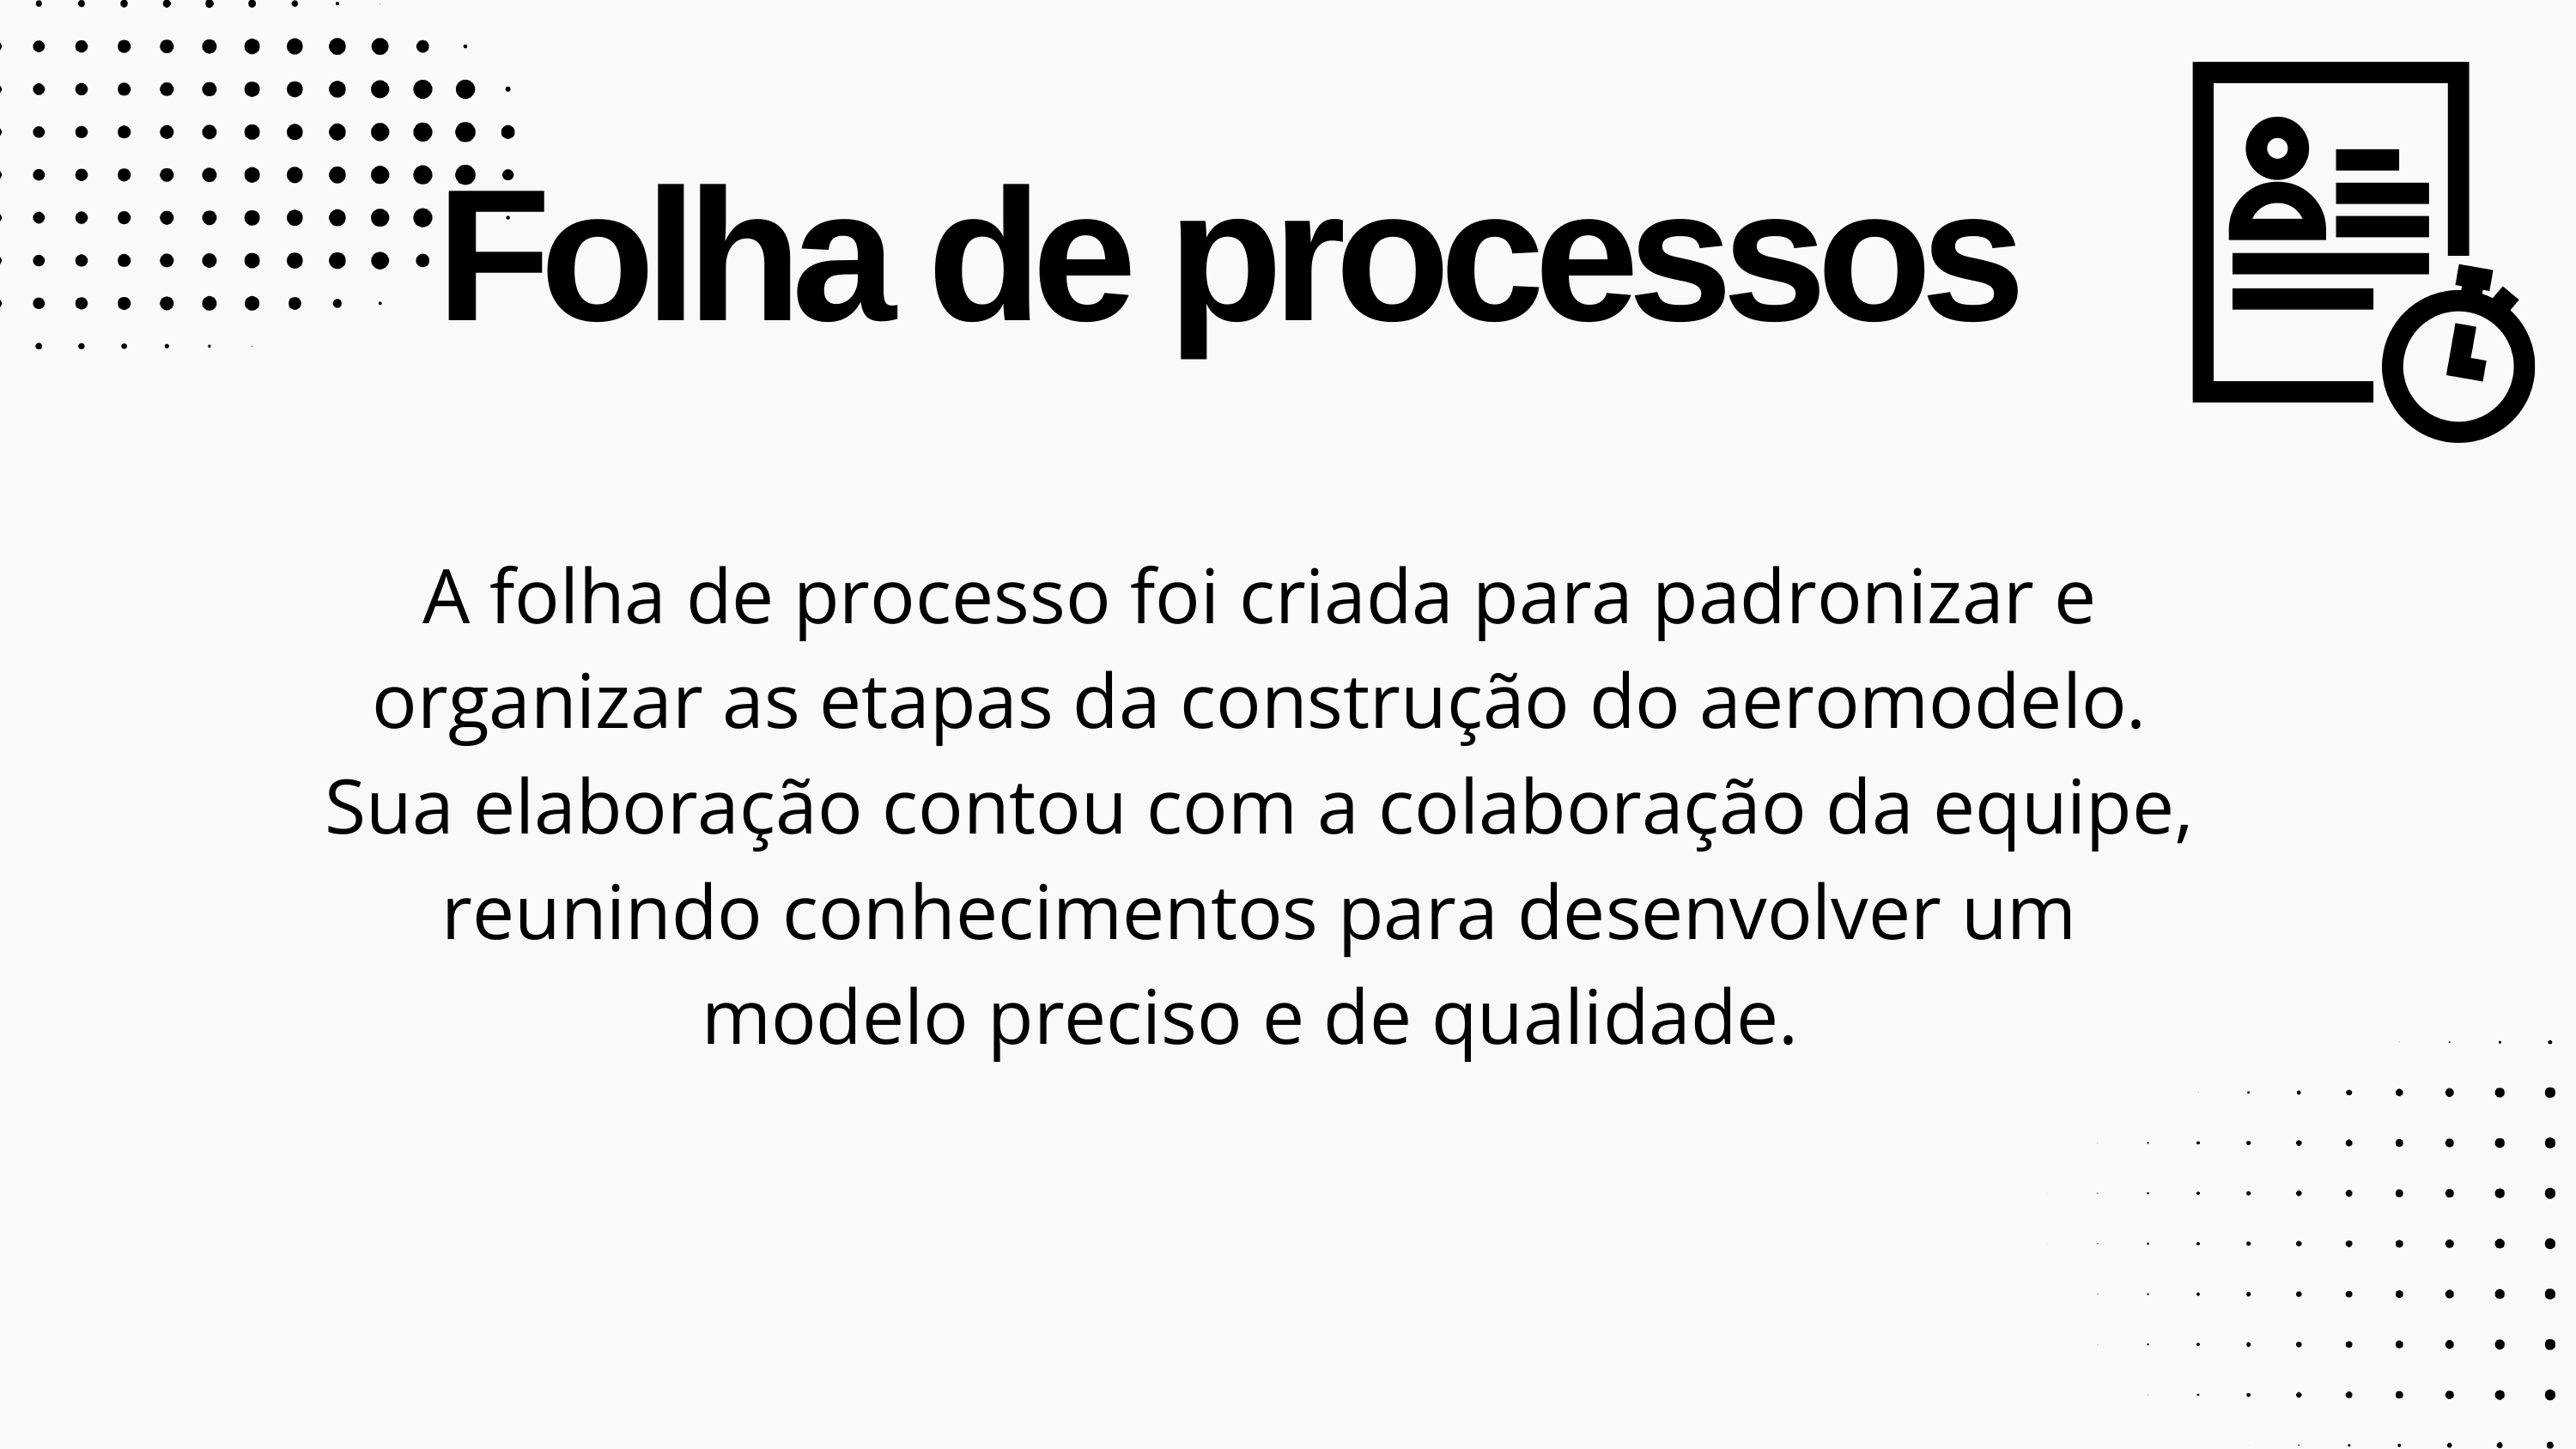

Folha de processos
A folha de processo foi criada para padronizar e organizar as etapas da construção do aeromodelo. Sua elaboração contou com a colaboração da equipe, reunindo conhecimentos para desenvolver um modelo preciso e de qualidade.